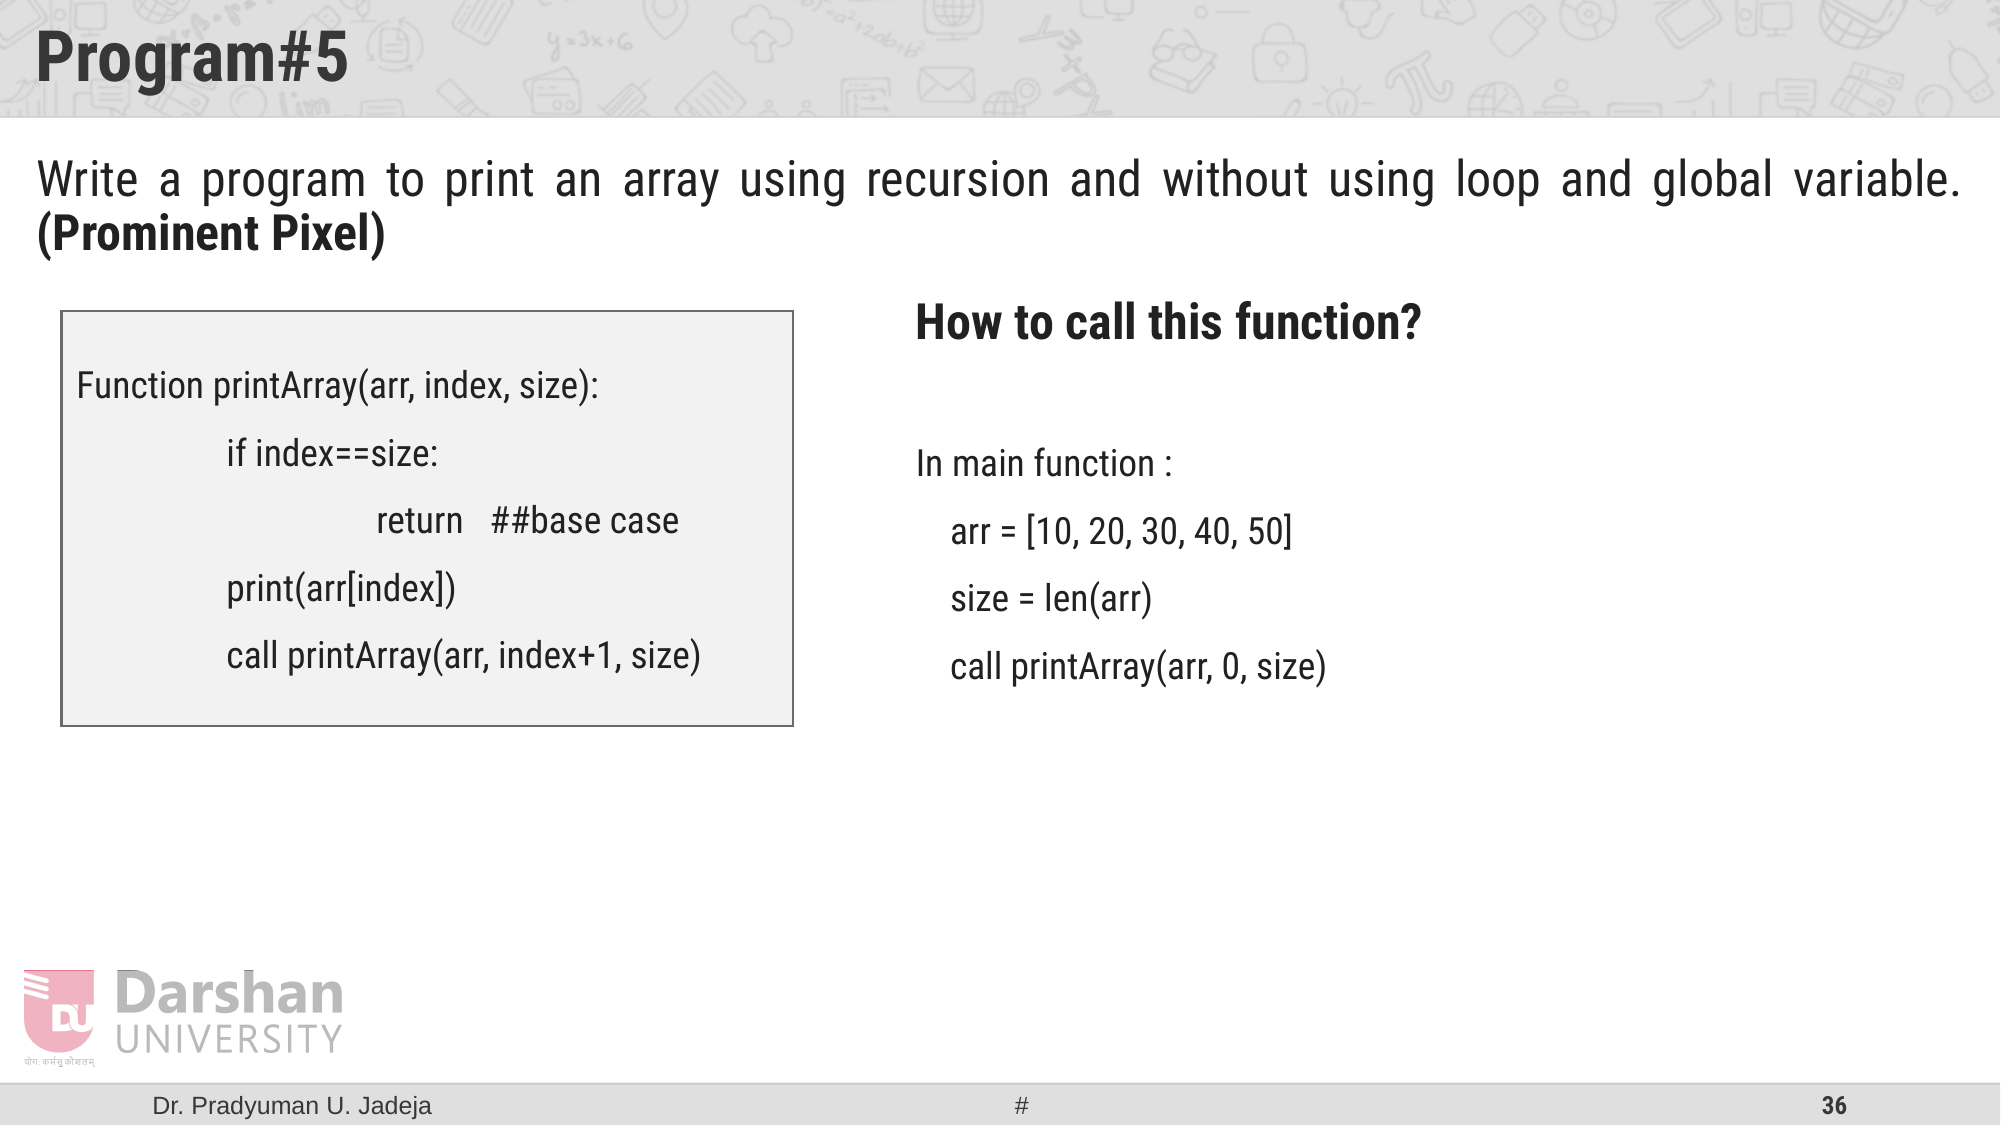

# Program#5
Write a program to print an array using recursion and without using loop and global variable. (Prominent Pixel)

How to call this function?

In main function :
    arr = [10, 20, 30, 40, 50]
    size = len(arr)
    call printArray(arr, 0, size)

Function printArray(arr, index, size):
	if index==size:
		return   ##base case
	print(arr[index])
	call printArray(arr, index+1, size)